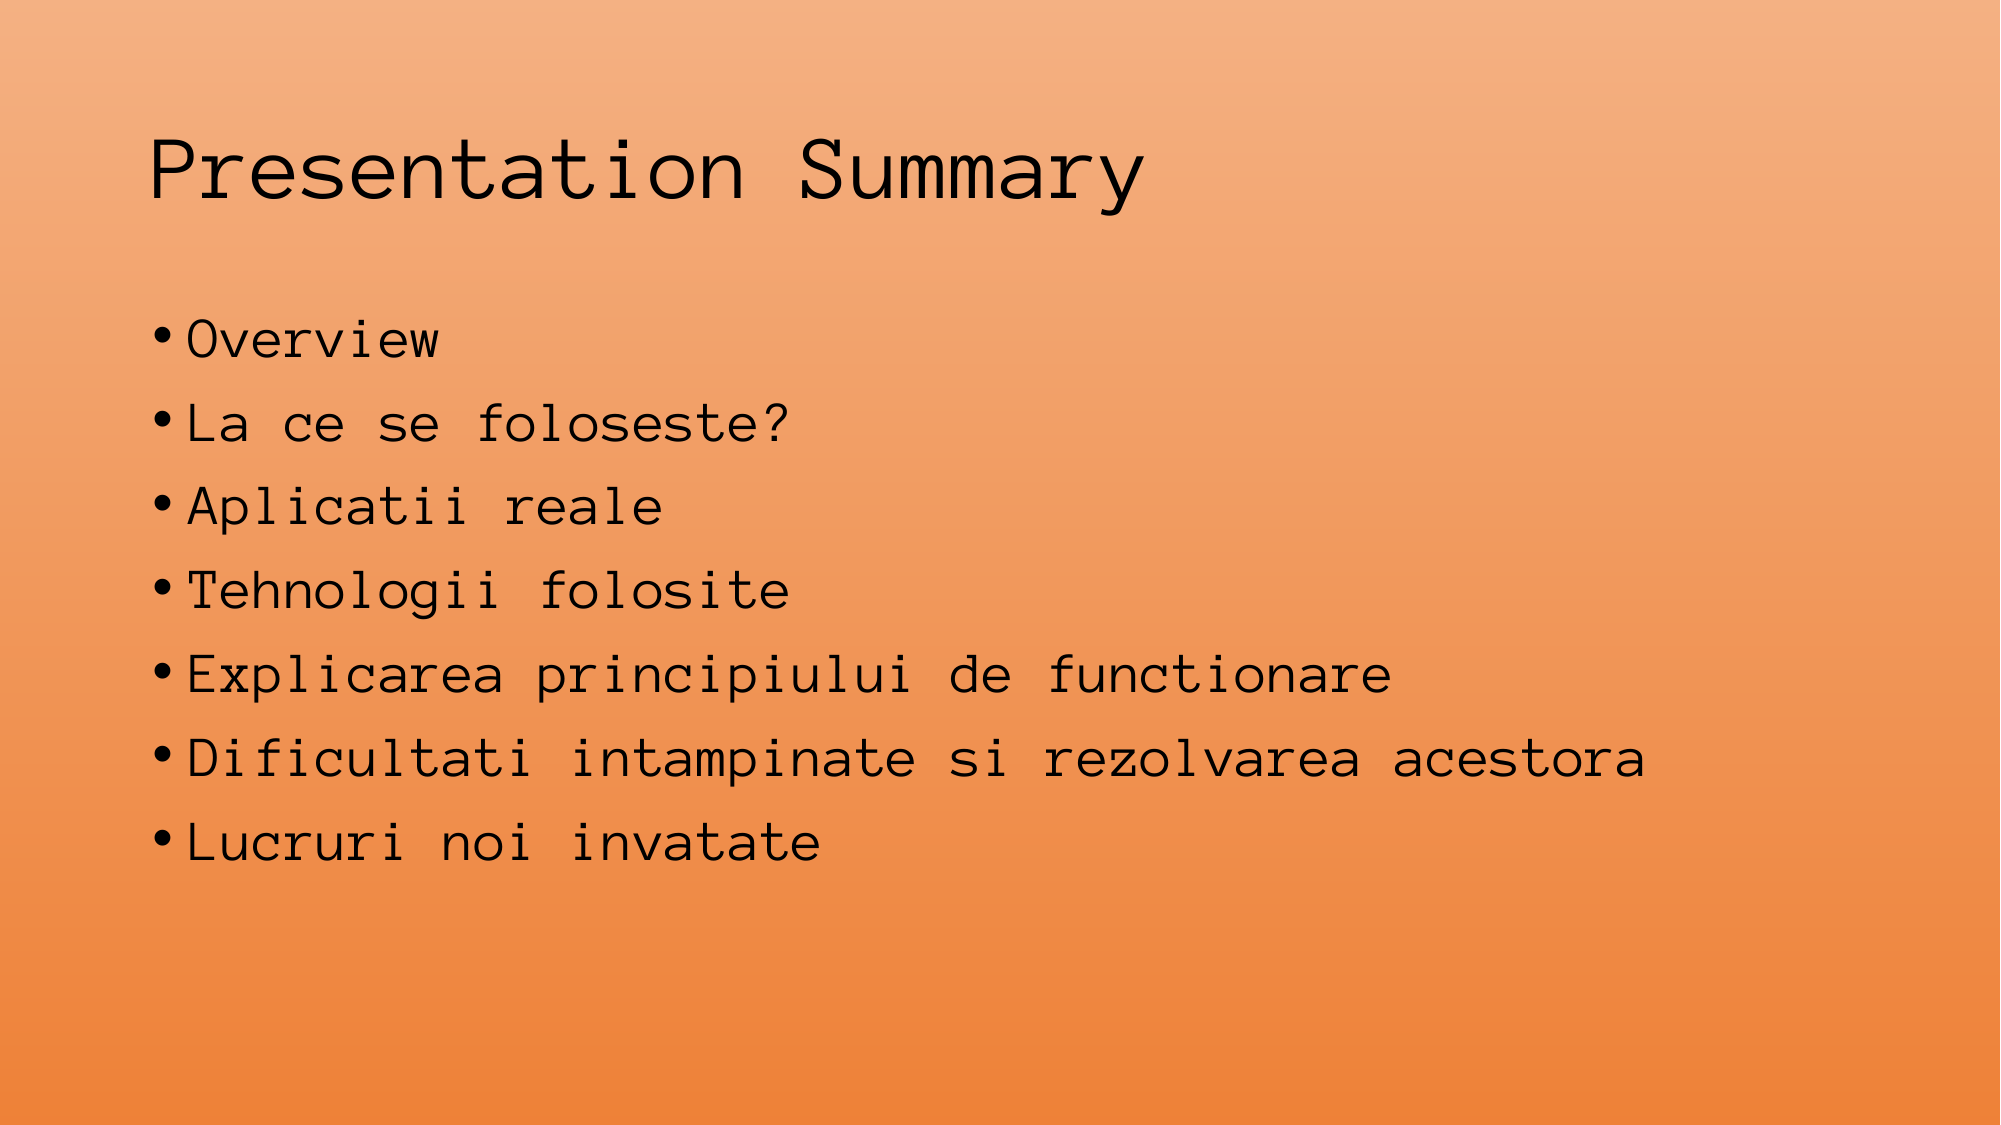

# Presentation Summary
Overview
La ce se foloseste?
Aplicatii reale
Tehnologii folosite
Explicarea principiului de functionare
Dificultati intampinate si rezolvarea acestora
Lucruri noi invatate